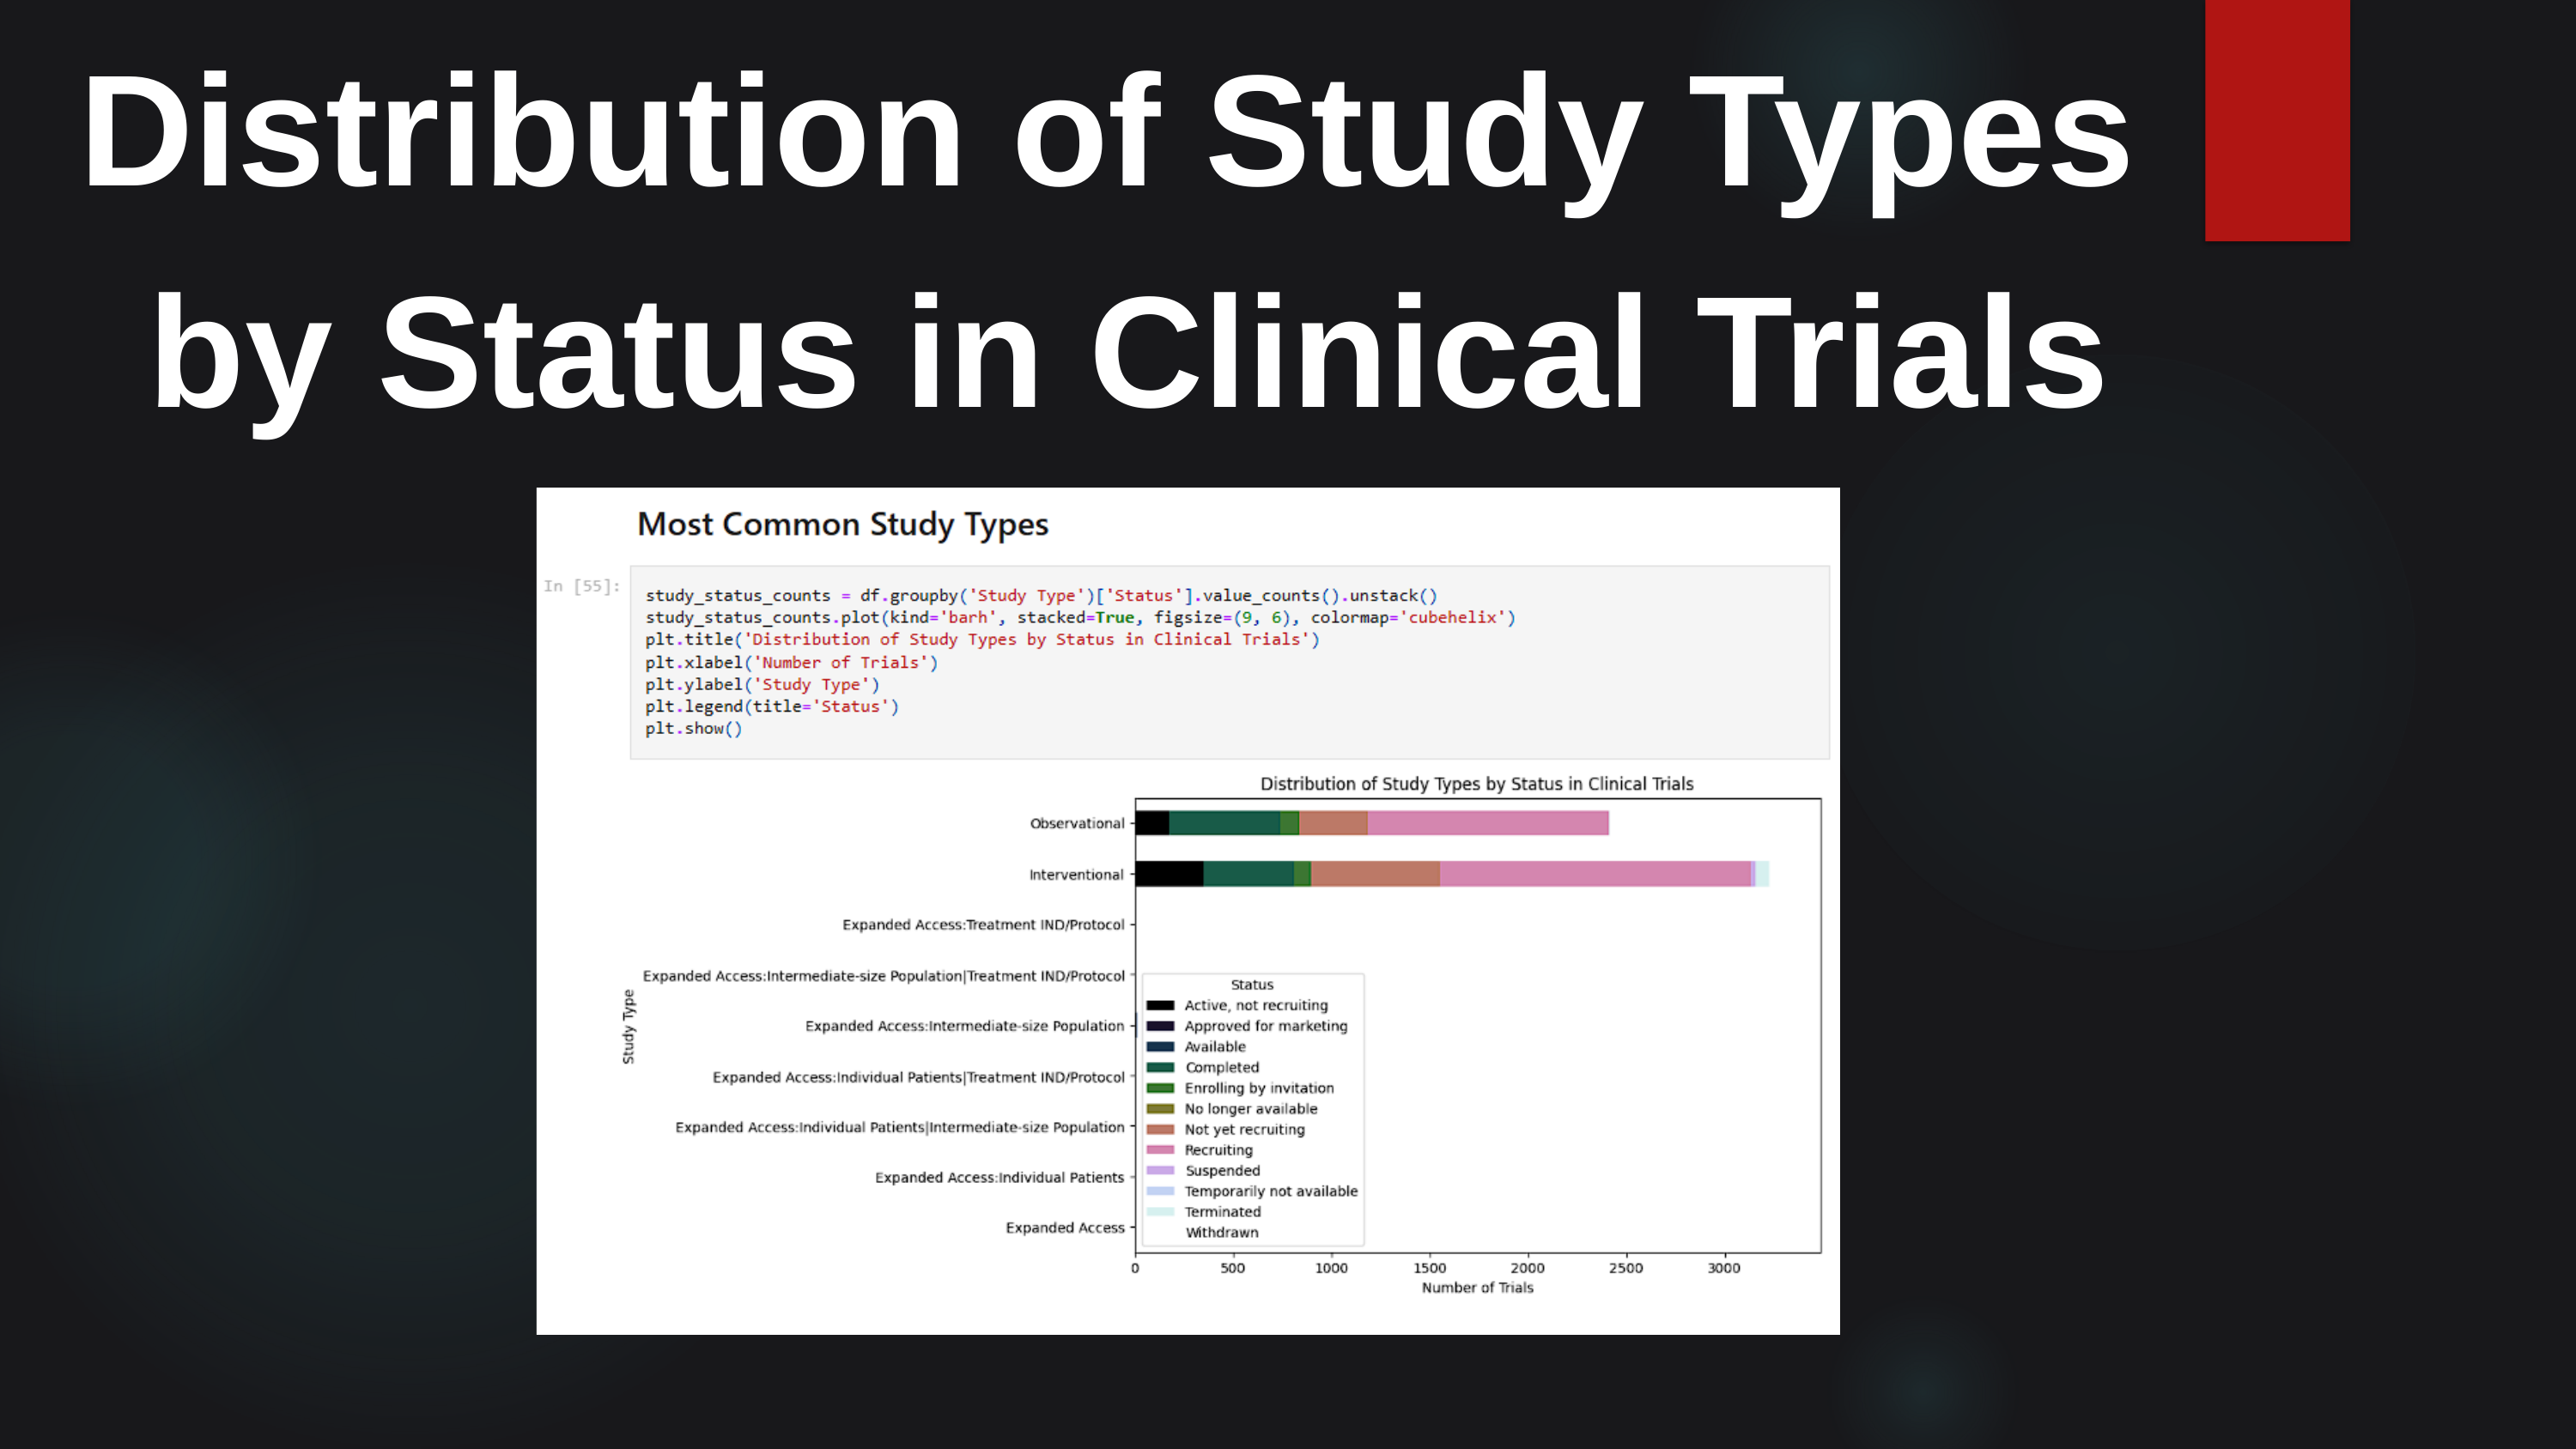

Distribution of Study Types
 by Status in Clinical Trials